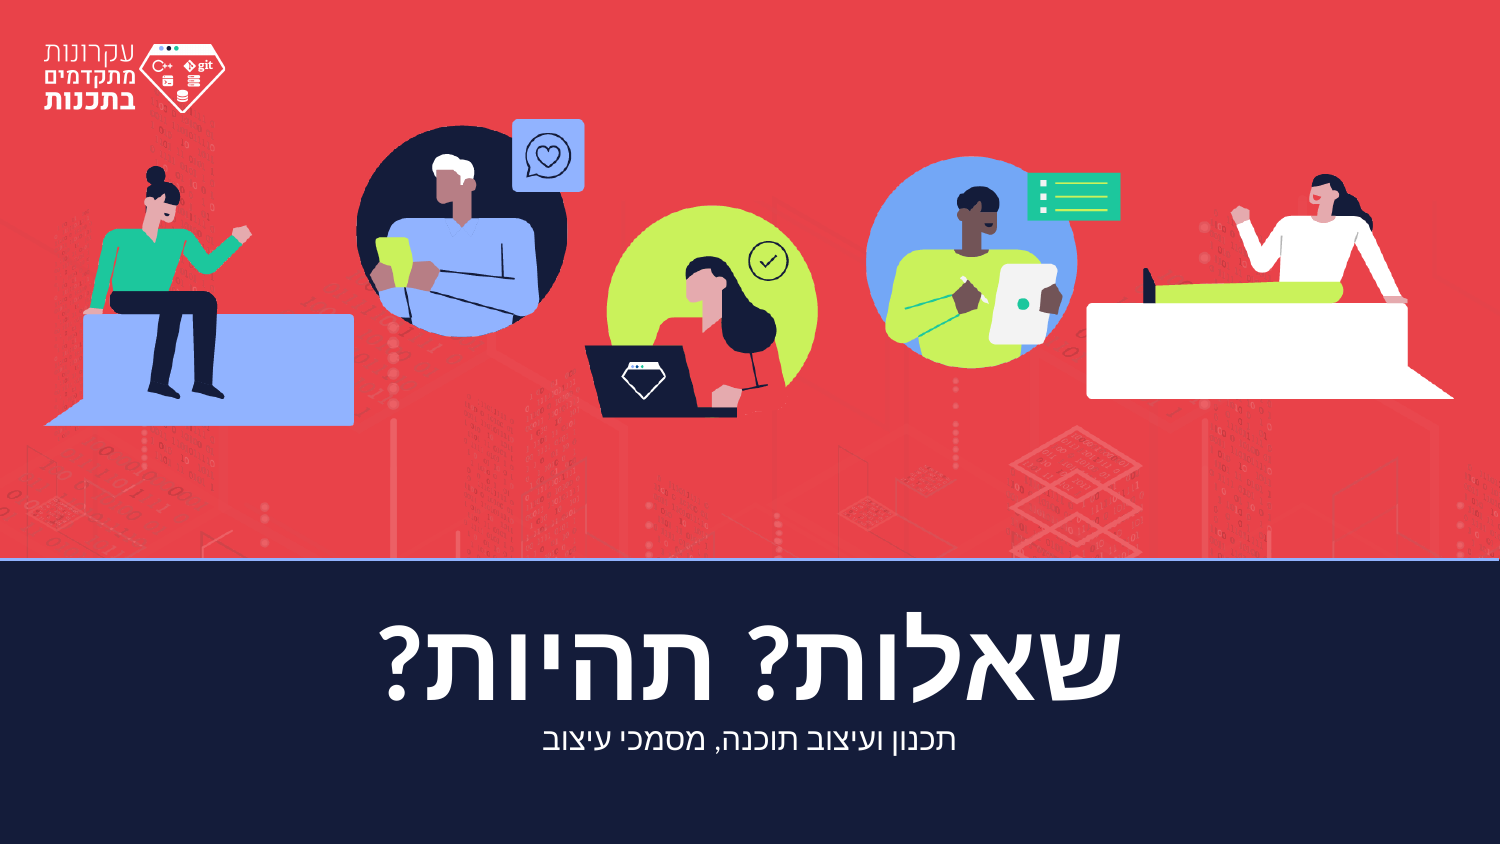

# שאלות? תהיות?
תכנון ועיצוב תוכנה, מסמכי עיצוב